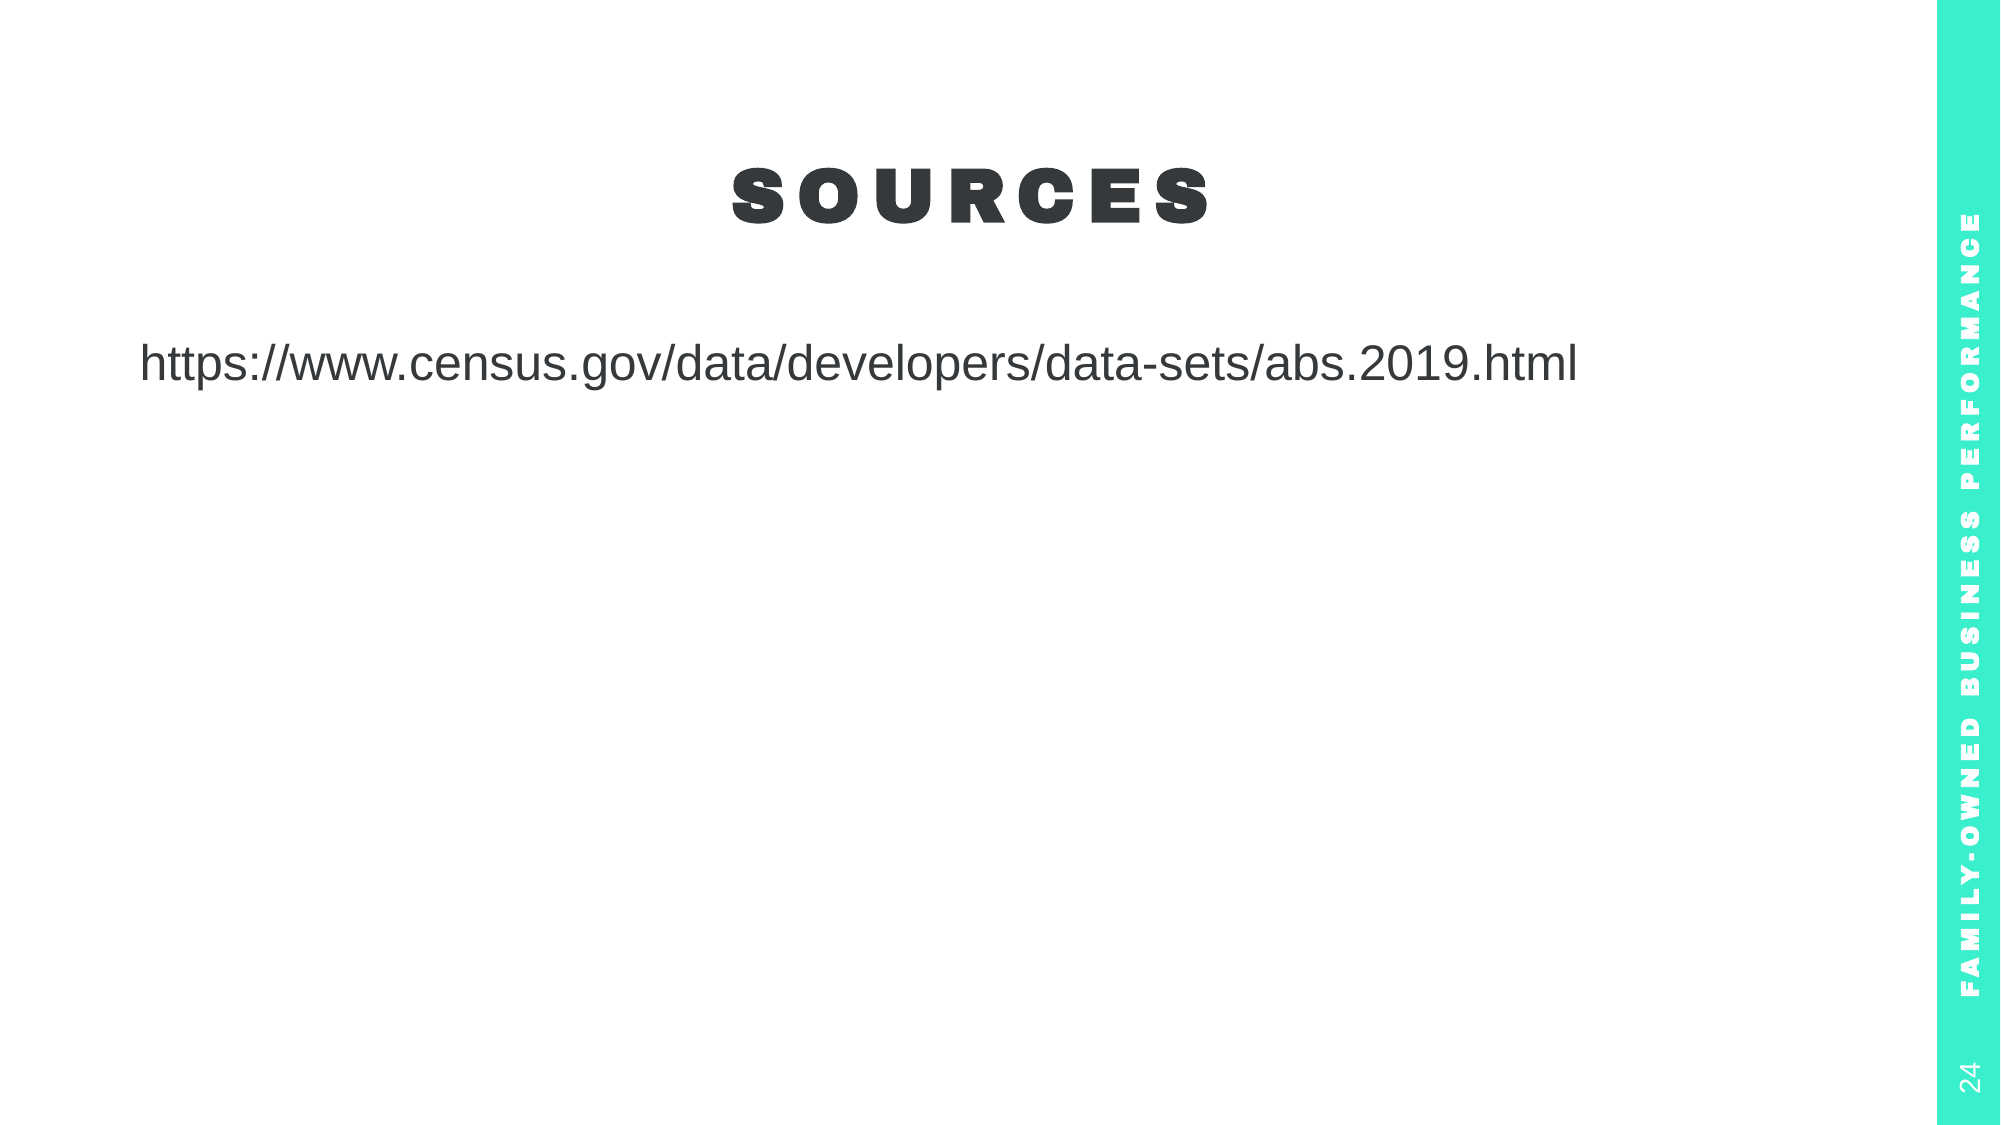

# Sources
https://www.census.gov/data/developers/data-sets/abs.2019.html
Family-Owned Business Performance
24